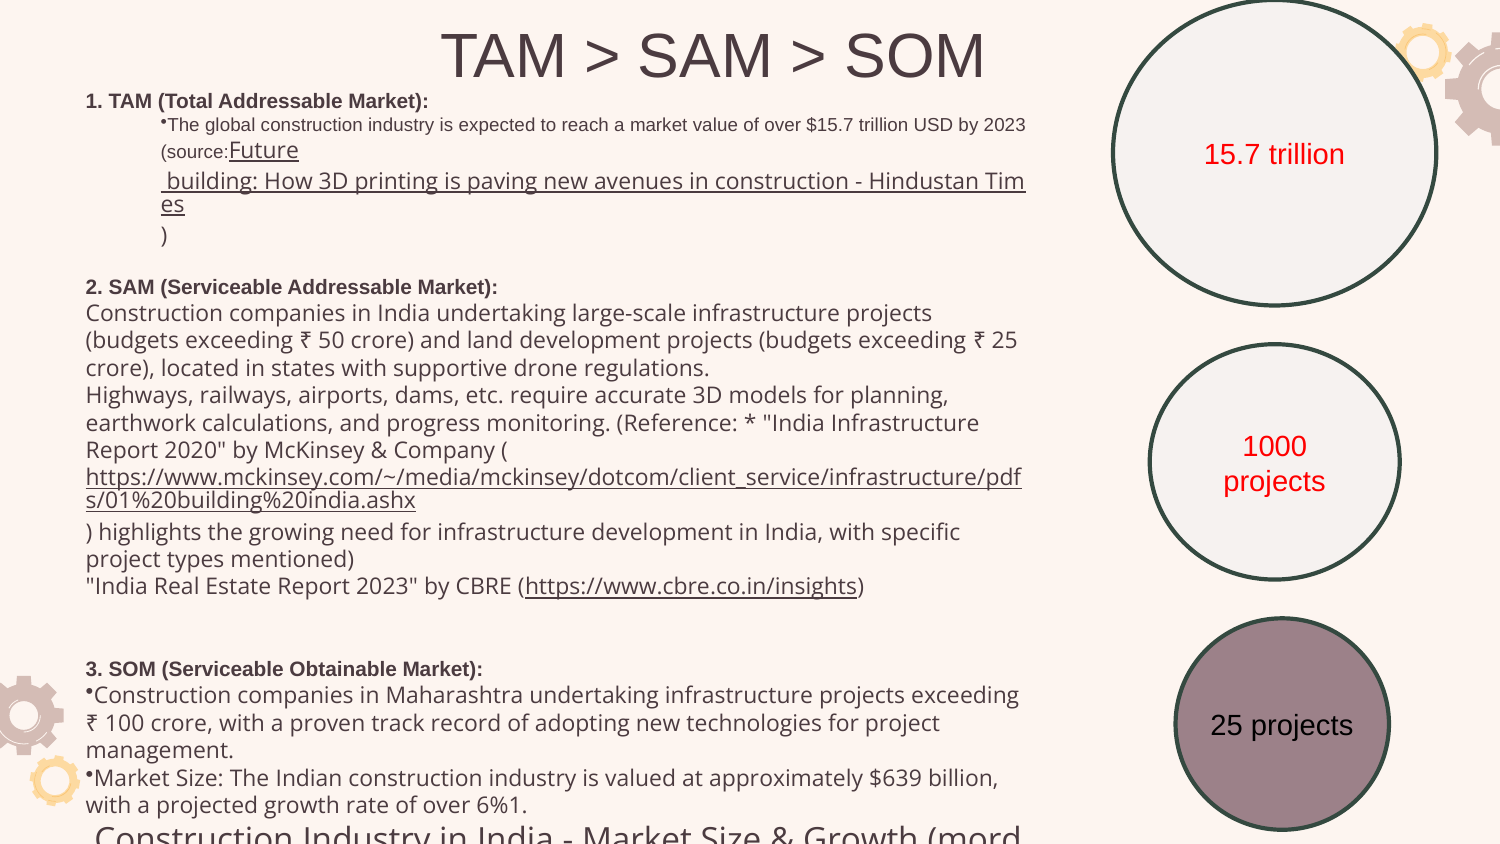

# TAM > SAM > SOM
15.7 trillion
1. TAM (Total Addressable Market):
The global construction industry is expected to reach a market value of over $15.7 trillion USD by 2023 (source:Future building: How 3D printing is paving new avenues in construction - Hindustan Times)

2. SAM (Serviceable Addressable Market):
Construction companies in India undertaking large-scale infrastructure projects (budgets exceeding ₹ 50 crore) and land development projects (budgets exceeding ₹ 25 crore), located in states with supportive drone regulations.
Highways, railways, airports, dams, etc. require accurate 3D models for planning, earthwork calculations, and progress monitoring. (Reference: * "India Infrastructure Report 2020" by McKinsey & Company (https://www.mckinsey.com/~/media/mckinsey/dotcom/client_service/infrastructure/pdfs/01%20building%20india.ashx) highlights the growing need for infrastructure development in India, with specific project types mentioned)
"India Real Estate Report 2023" by CBRE (https://www.cbre.co.in/insights)

3. SOM (Serviceable Obtainable Market):
Construction companies in Maharashtra undertaking infrastructure projects exceeding ₹ 100 crore, with a proven track record of adopting new technologies for project management.
Market Size: The Indian construction industry is valued at approximately $639 billion, with a projected growth rate of over 6%1. Construction Industry in India - Market Size & Growth (mordorintelligence.com)

1000 projects

25 projects